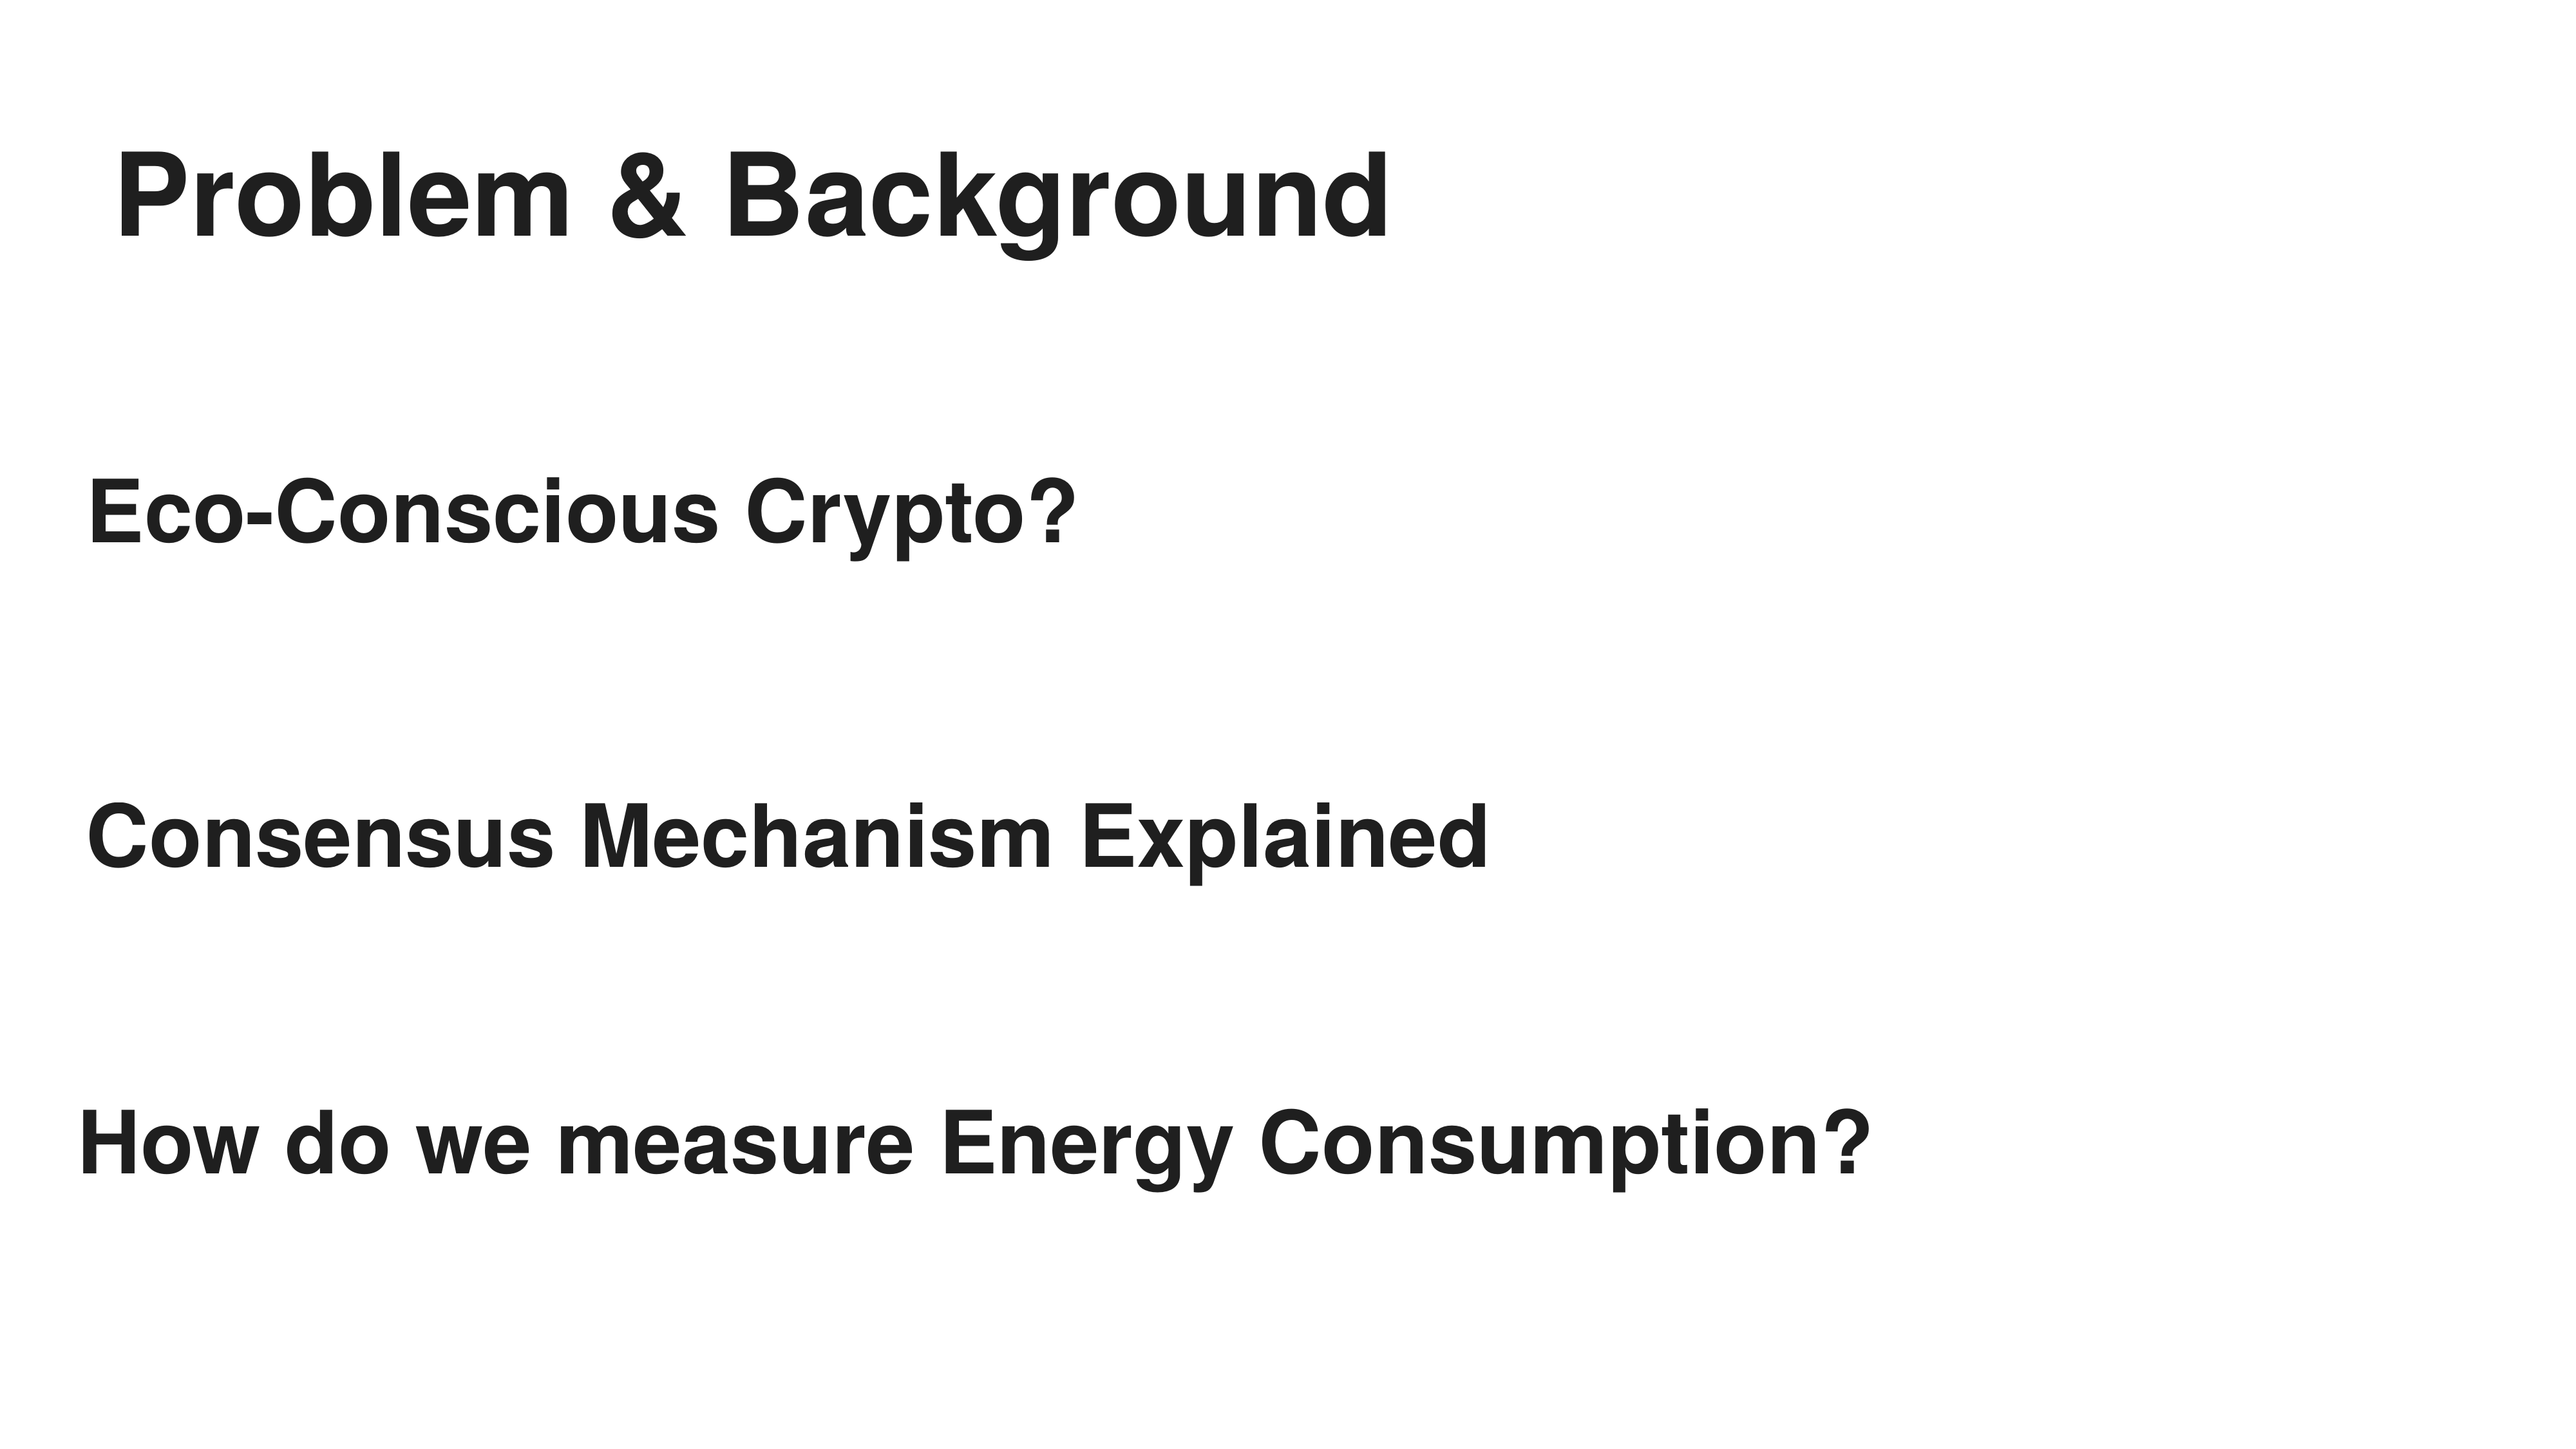

Problem & Background
# Eco-Conscious Crypto?
Consensus Mechanism Explained
How do we measure Energy Consumption?